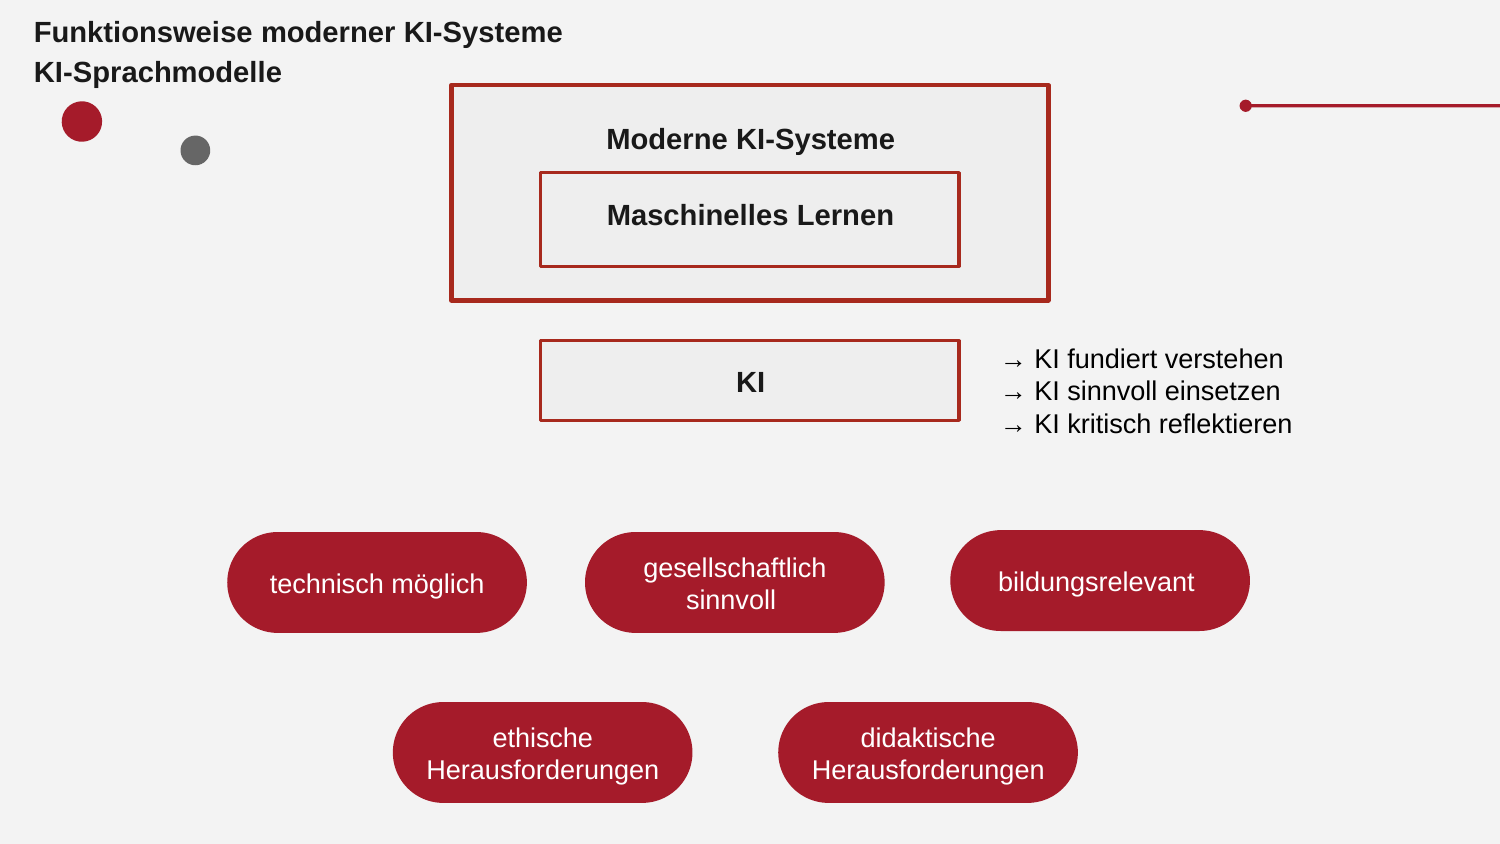

Funktionsweise moderner KI-Systeme
KI-Sprachmodelle

Moderne KI-Systeme

Maschinelles Lernen
→ KI fundiert verstehen
→ KI sinnvoll einsetzen
→ KI kritisch reflektieren

KI
bildungsrelevant
technisch möglich
gesellschaftlich sinnvoll
ethische Herausforderungen
didaktische Herausforderungen